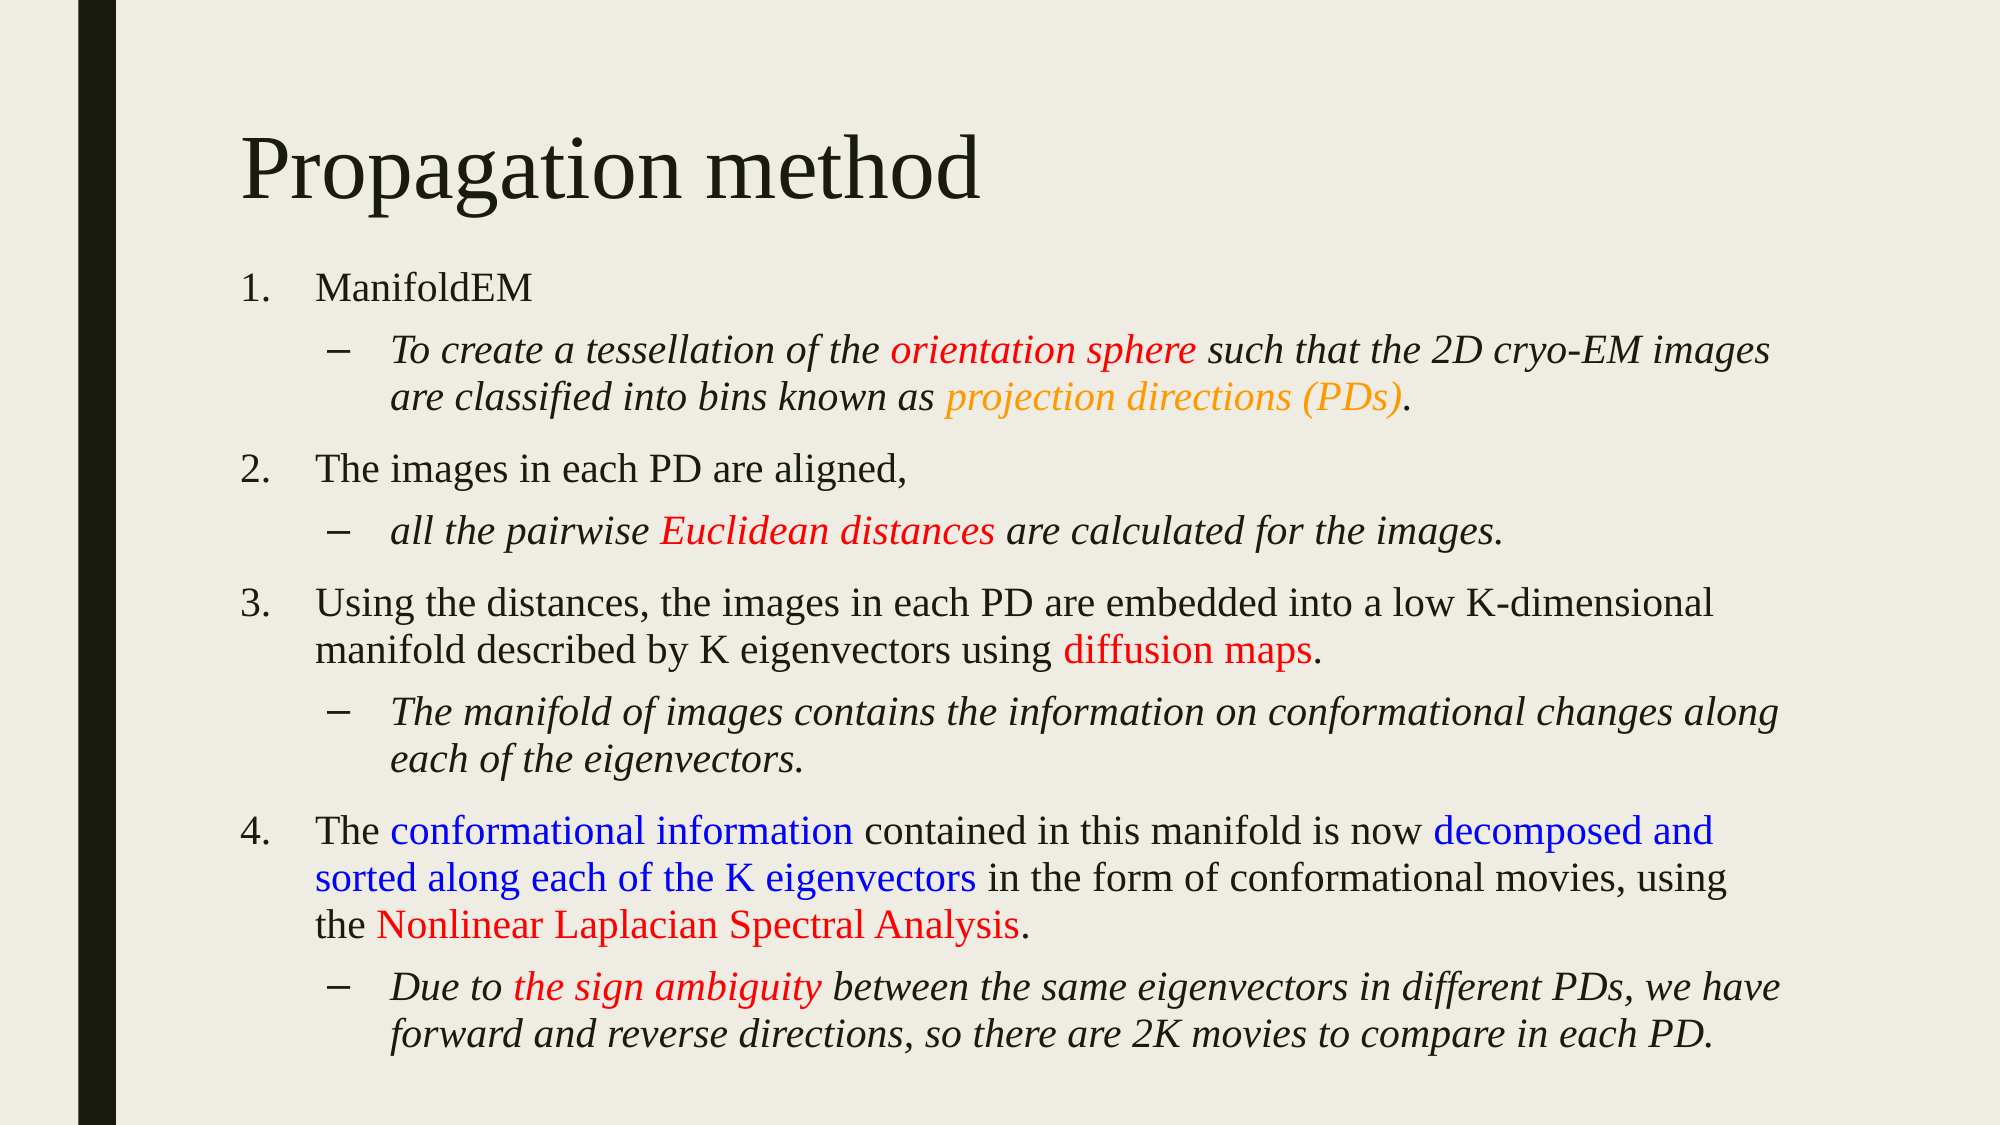

# Propagation method
ManifoldEM
To create a tessellation of the orientation sphere such that the 2D cryo-EM images are classified into bins known as projection directions (PDs).
The images in each PD are aligned,
all the pairwise Euclidean distances are calculated for the images.
Using the distances, the images in each PD are embedded into a low K-dimensional manifold described by K eigenvectors using diffusion maps.
The manifold of images contains the information on conformational changes along each of the eigenvectors.
The conformational information contained in this manifold is now decomposed and sorted along each of the K eigenvectors in the form of conformational movies, using the Nonlinear Laplacian Spectral Analysis.
Due to the sign ambiguity between the same eigenvectors in different PDs, we have forward and reverse directions, so there are 2K movies to compare in each PD.